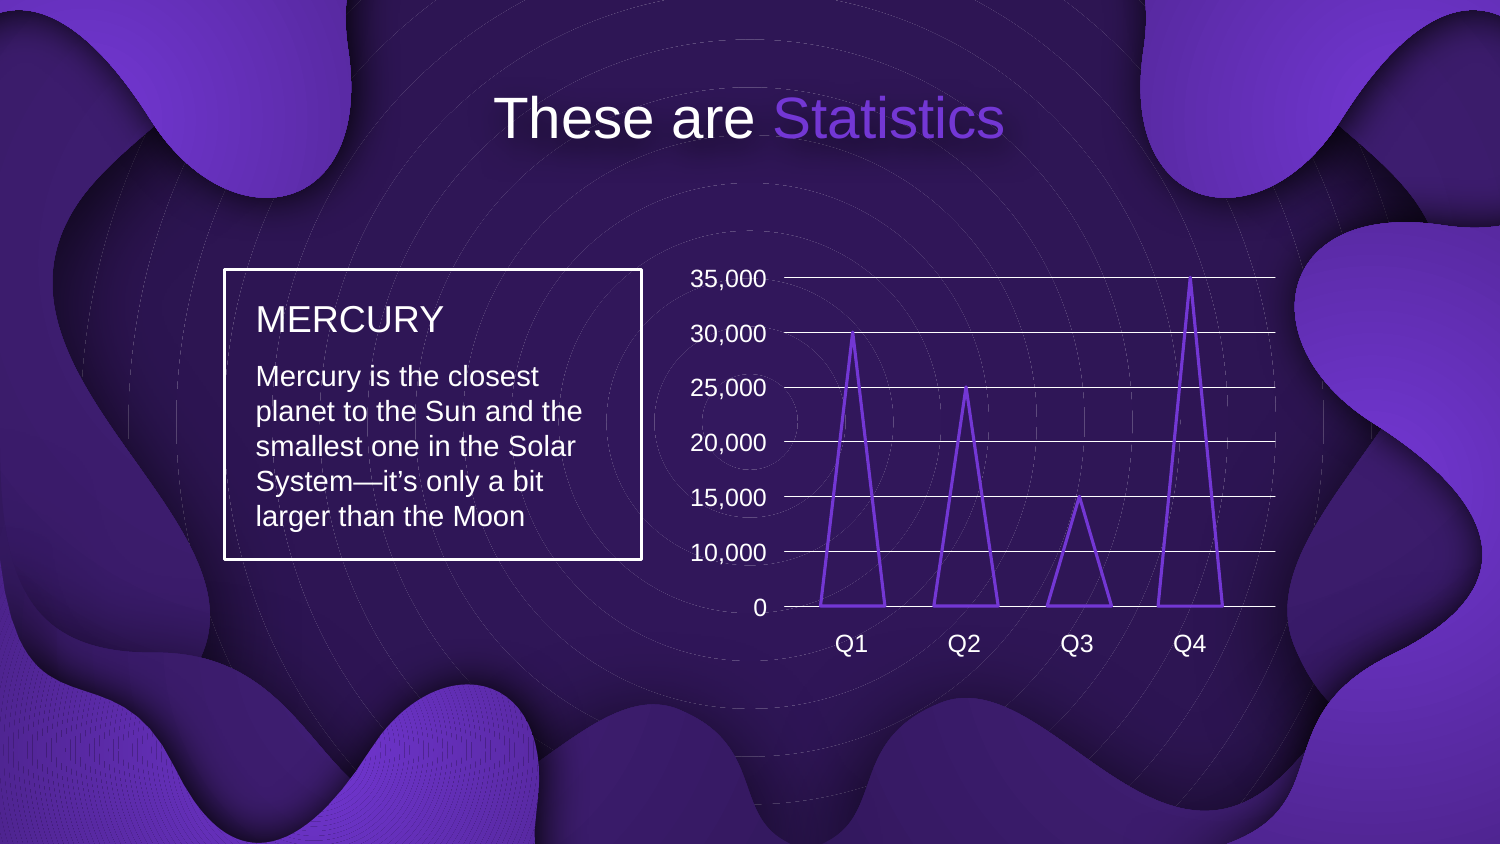

# These are Statistics

35,000
30,000
25,000
20,000
15,000
10,000
0

MERCURY
Mercury is the closest planet to the Sun and the smallest one in the Solar System—it’s only a bit larger than the Moon
Q1
Q2
Q3
Q4